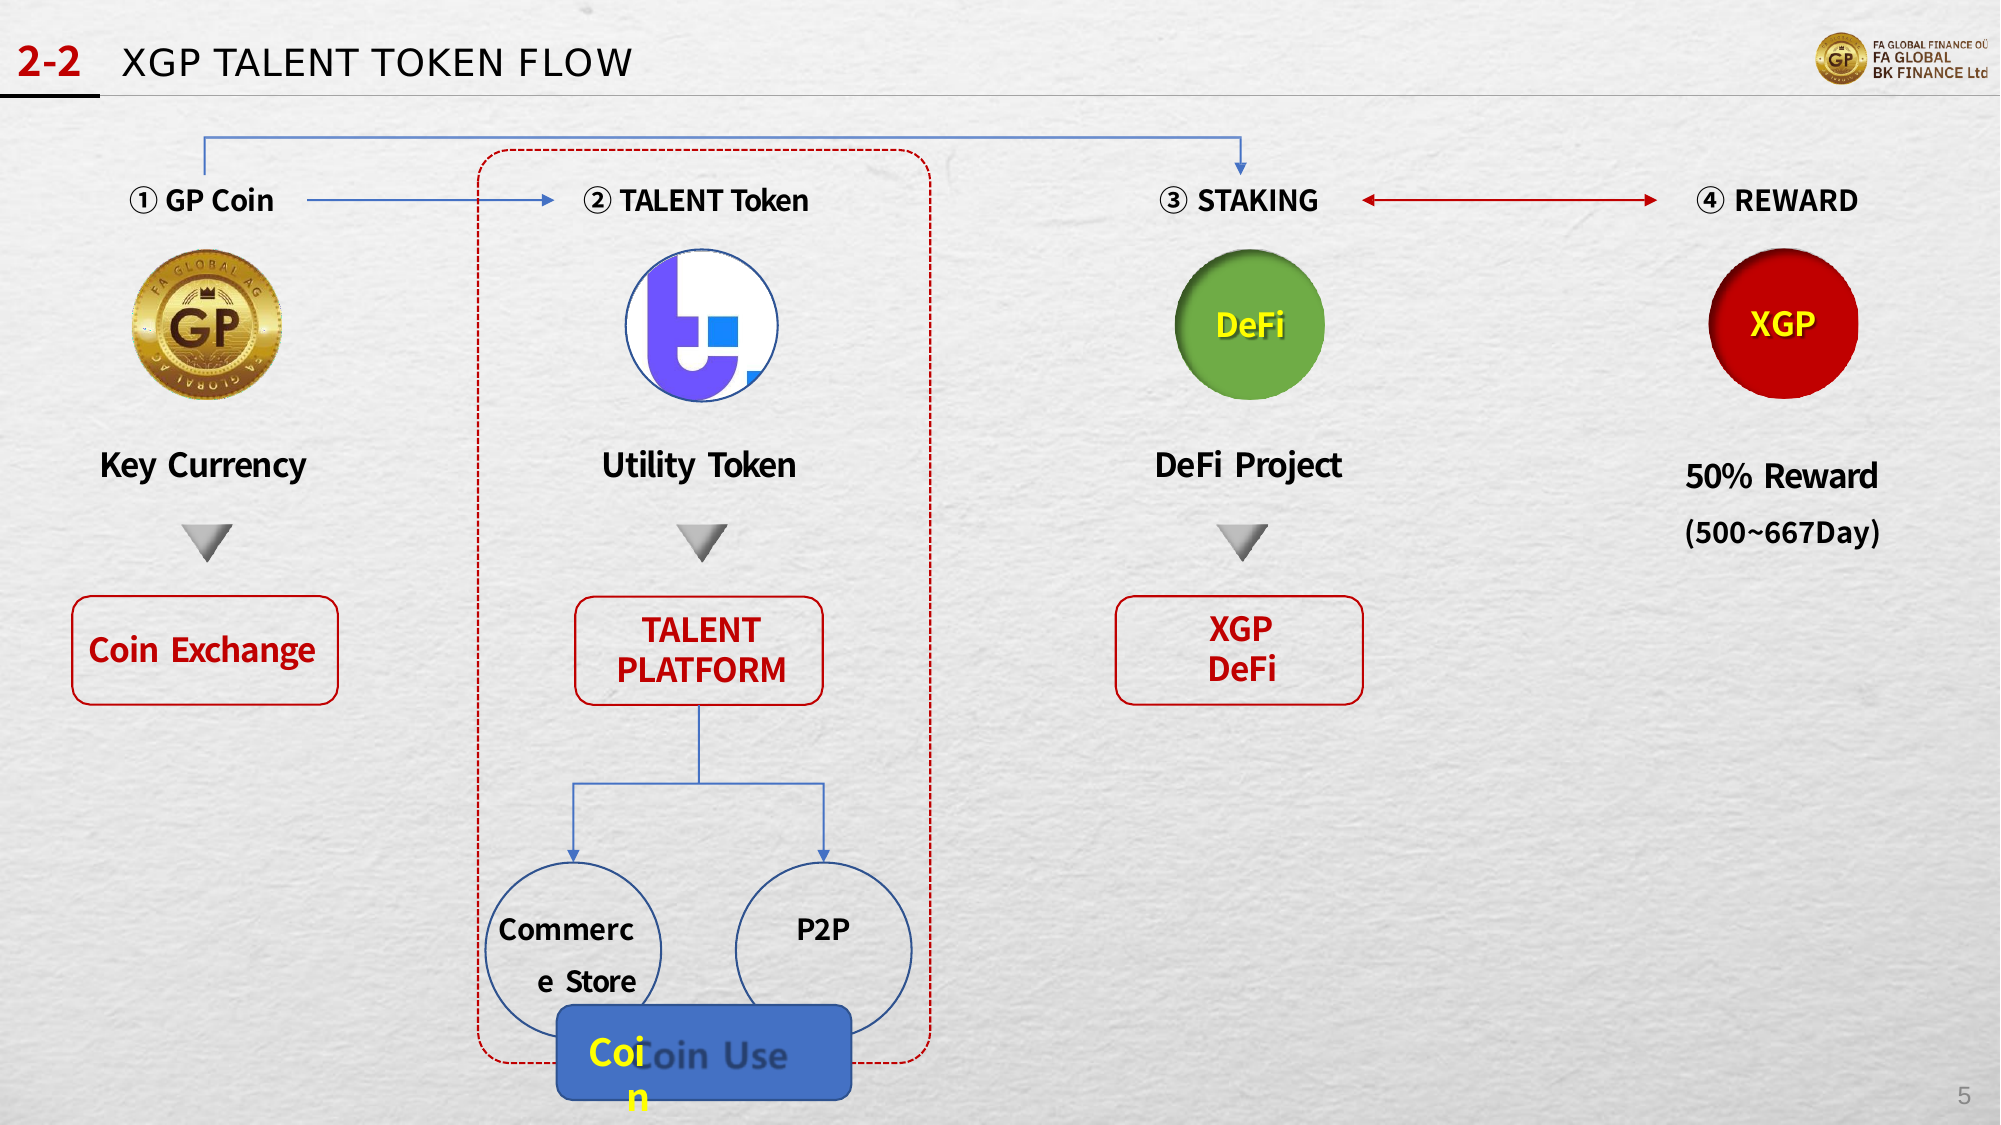

# 2-2	XGP TALENT TOKEN FLOW

① GP Coin
② TALENT Token
③ STAKING
④ REWARD

XGP
DeFi
50% Reward
(500~667Day)
Utility Token
DeFi Project
Key Currency

XGP
DeFi
TALENT
PLATFORM
Coin Exchange
Commerce  Store
Coin Use
P2P  POS
5